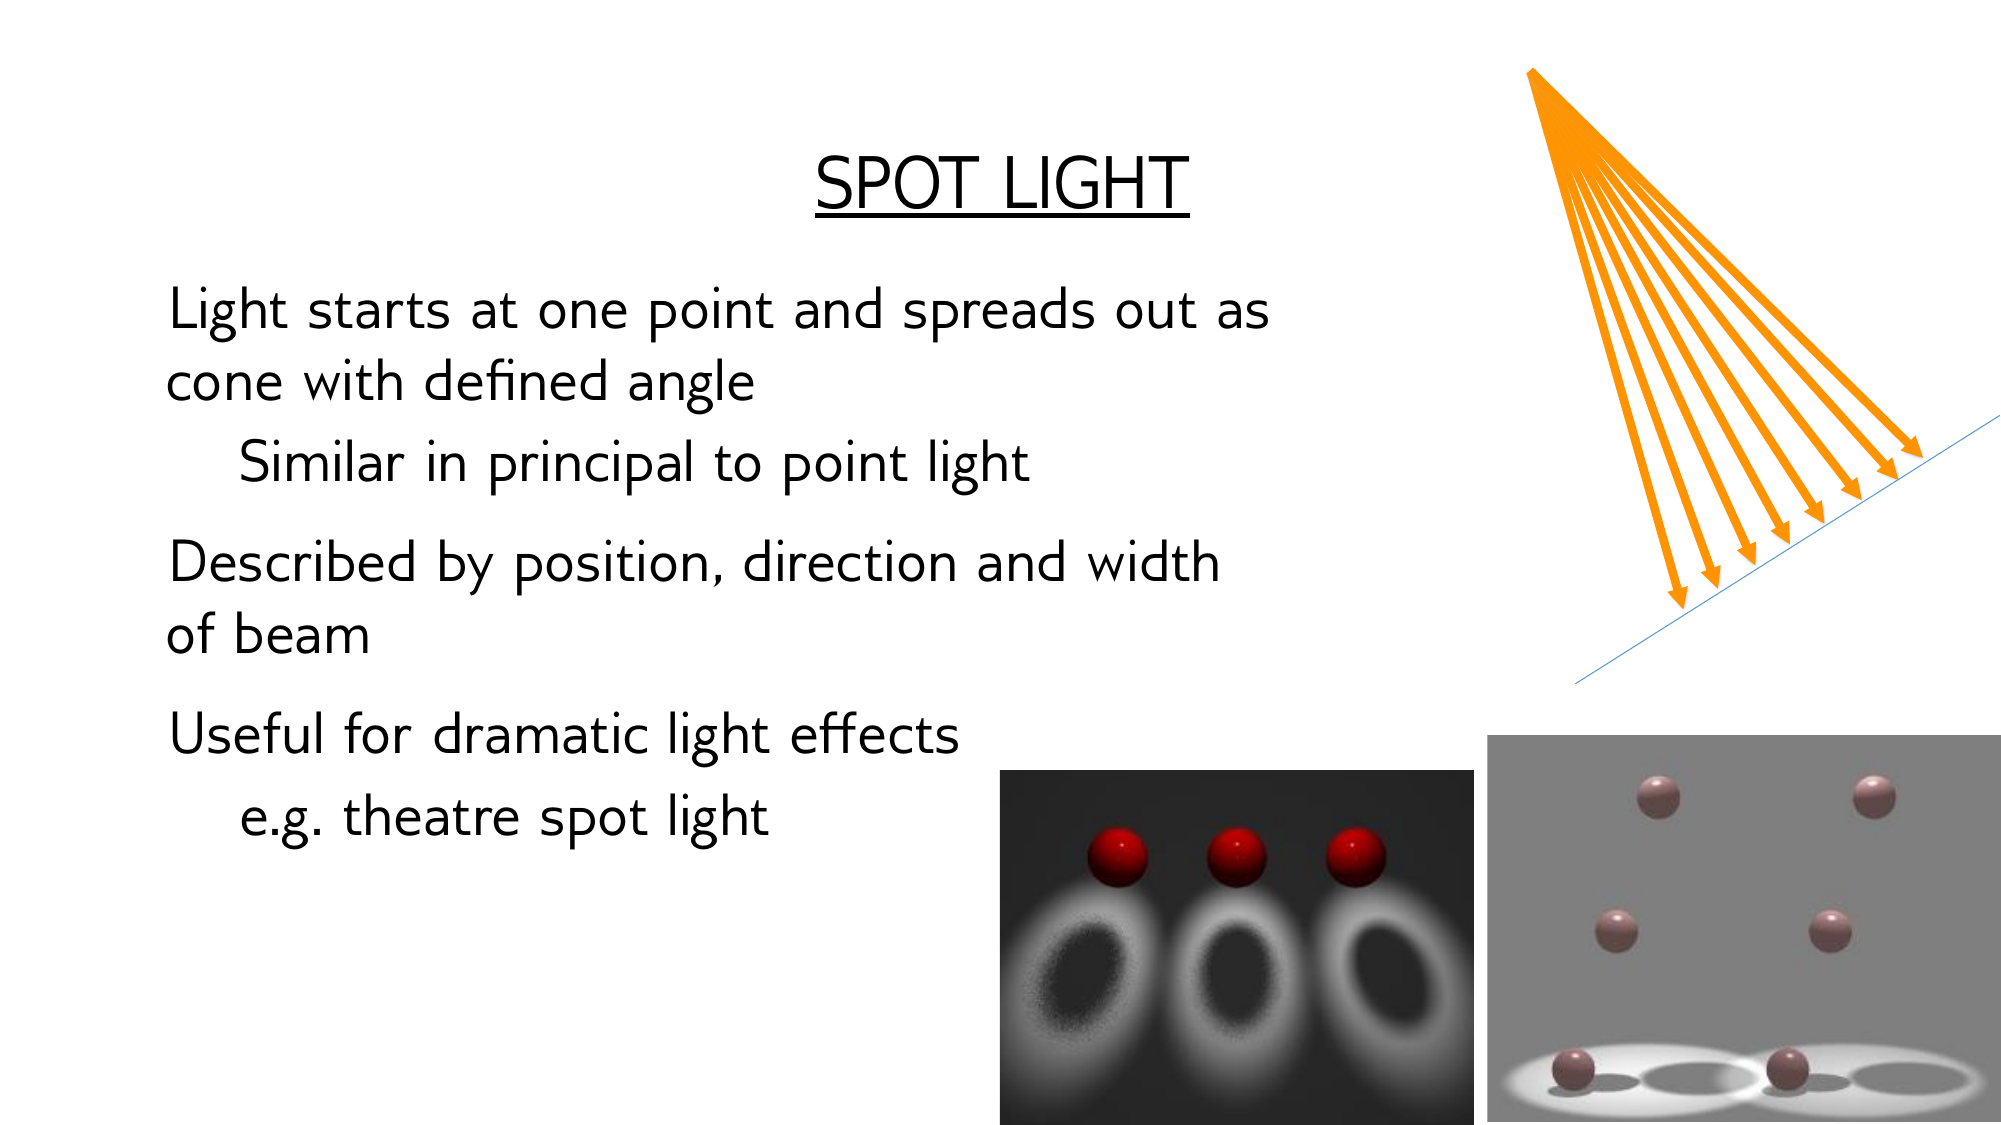

SPOT LIGHT
Light starts at one point and spreads out as
cone with defined angle
Similar in principal to point light
Described by position, direction and width
of beam
Useful for dramatic light effects
e.g. theatre spot light